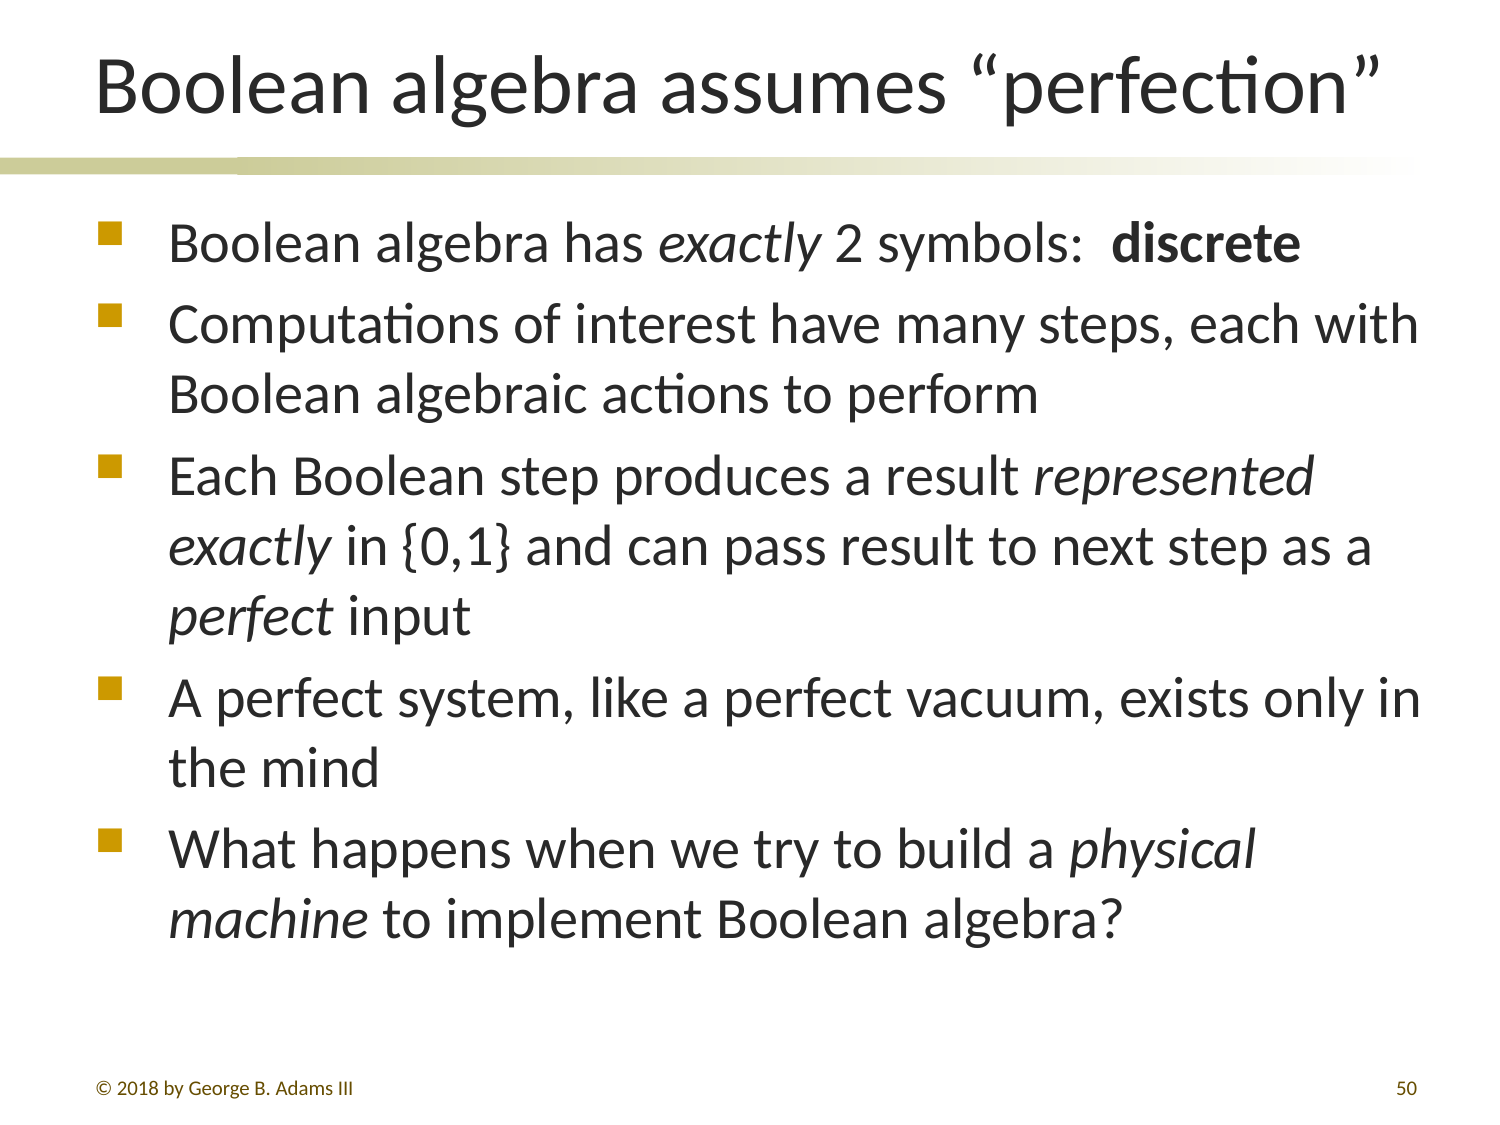

# Boolean algebra assumes “perfection”
Boolean algebra has exactly 2 symbols:  discrete
Computations of interest have many steps, each with Boolean algebraic actions to perform
Each Boolean step produces a result represented exactly in {0,1} and can pass result to next step as a perfect input
A perfect system, like a perfect vacuum, exists only in the mind
What happens when we try to build a physical machine to implement Boolean algebra?
© 2018 by George B. Adams III
50